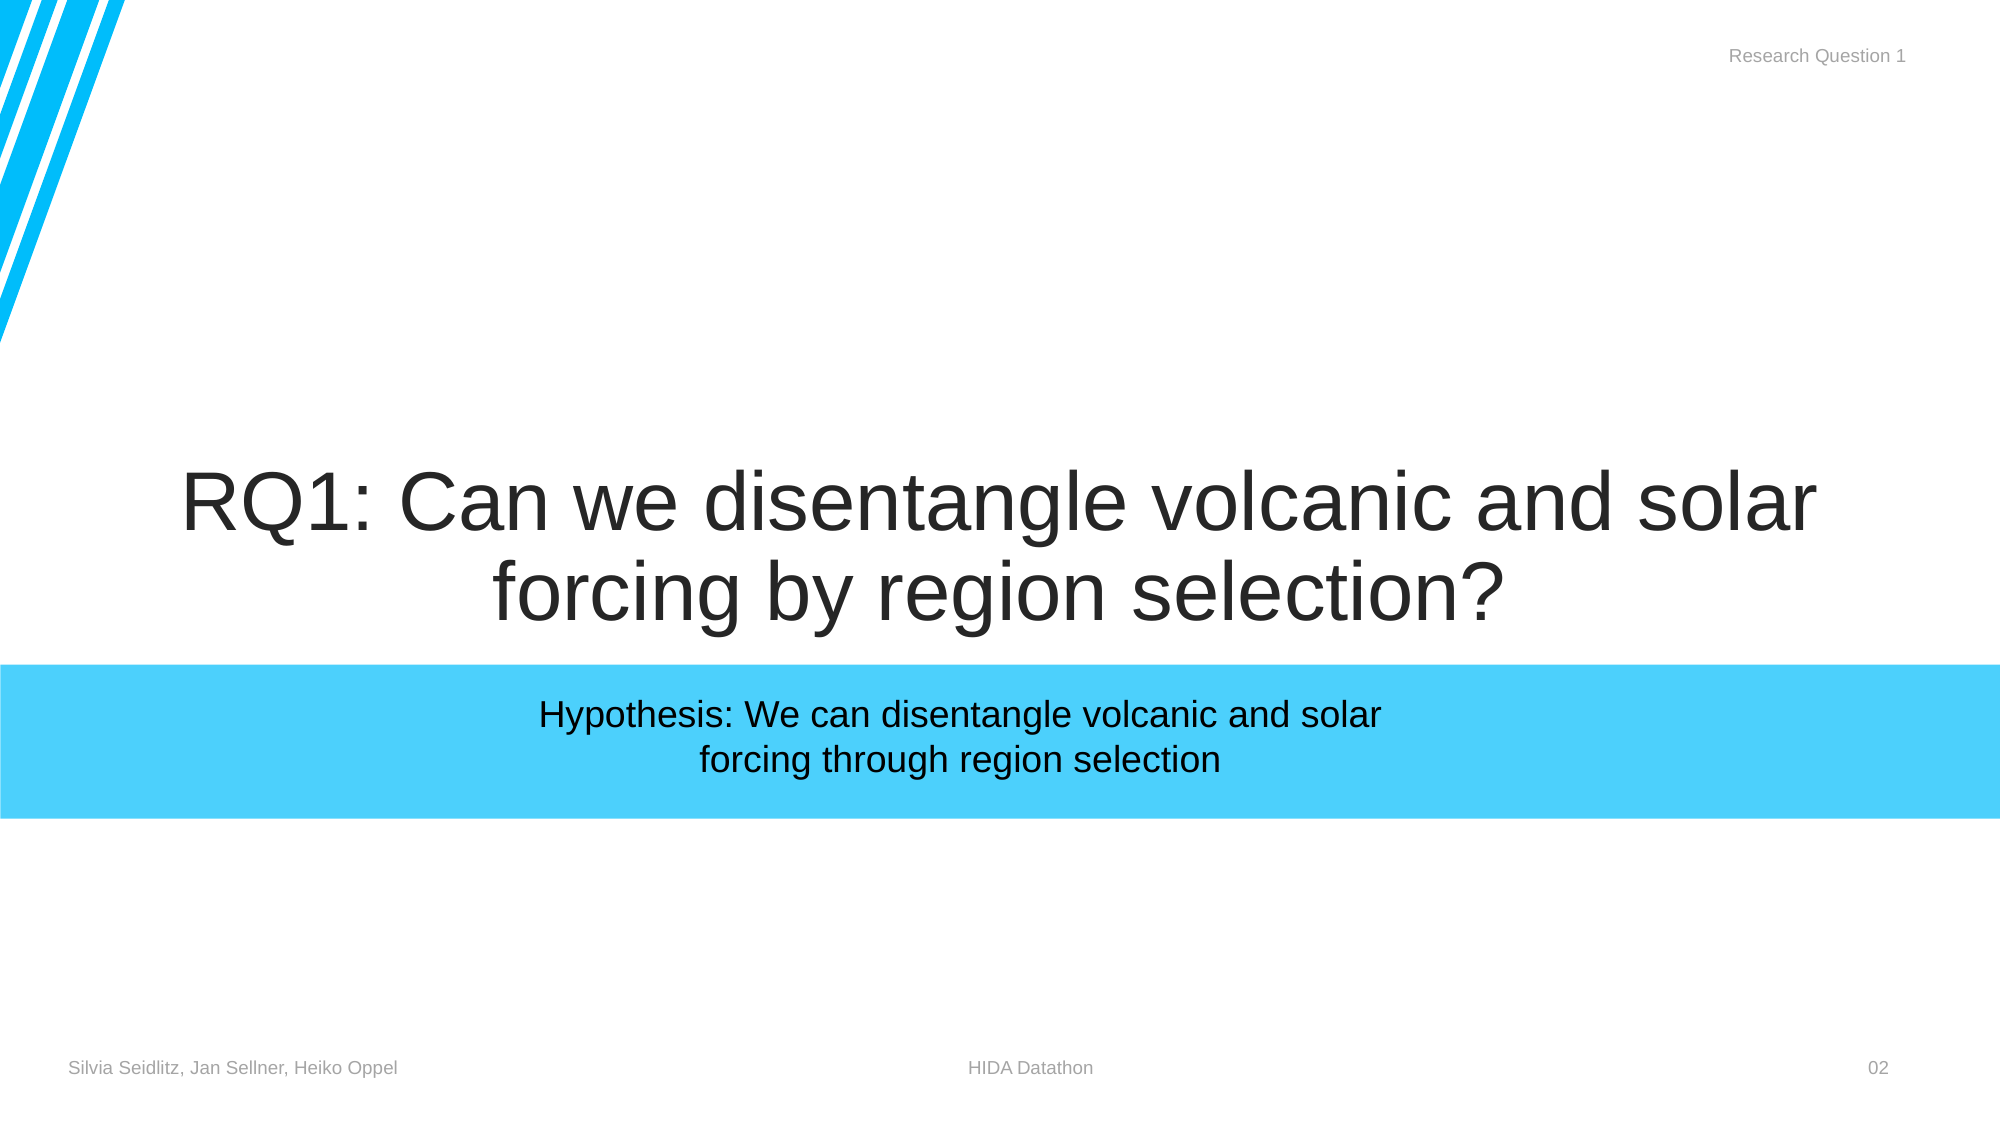

Research Question 1
RQ1: Can we disentangle volcanic and solar forcing by region selection?

Hypothesis: We can disentangle volcanic and solar forcing through region selection

Silvia Seidlitz, Jan Sellner, Heiko Oppel				HIDA Datathon 						02